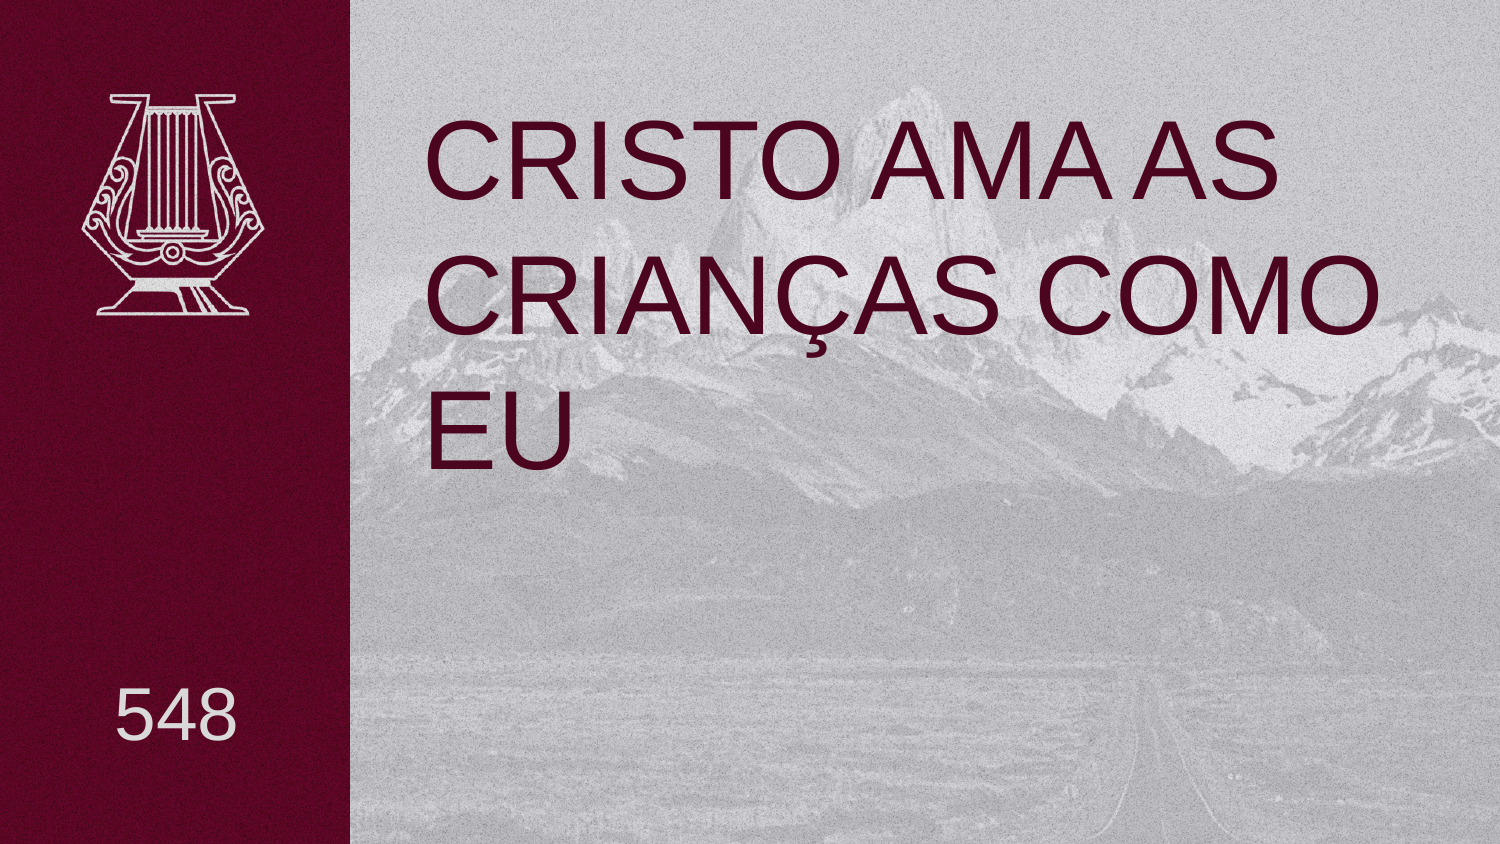

# CRISTO AMA AS CRIANÇAS COMO EU
548